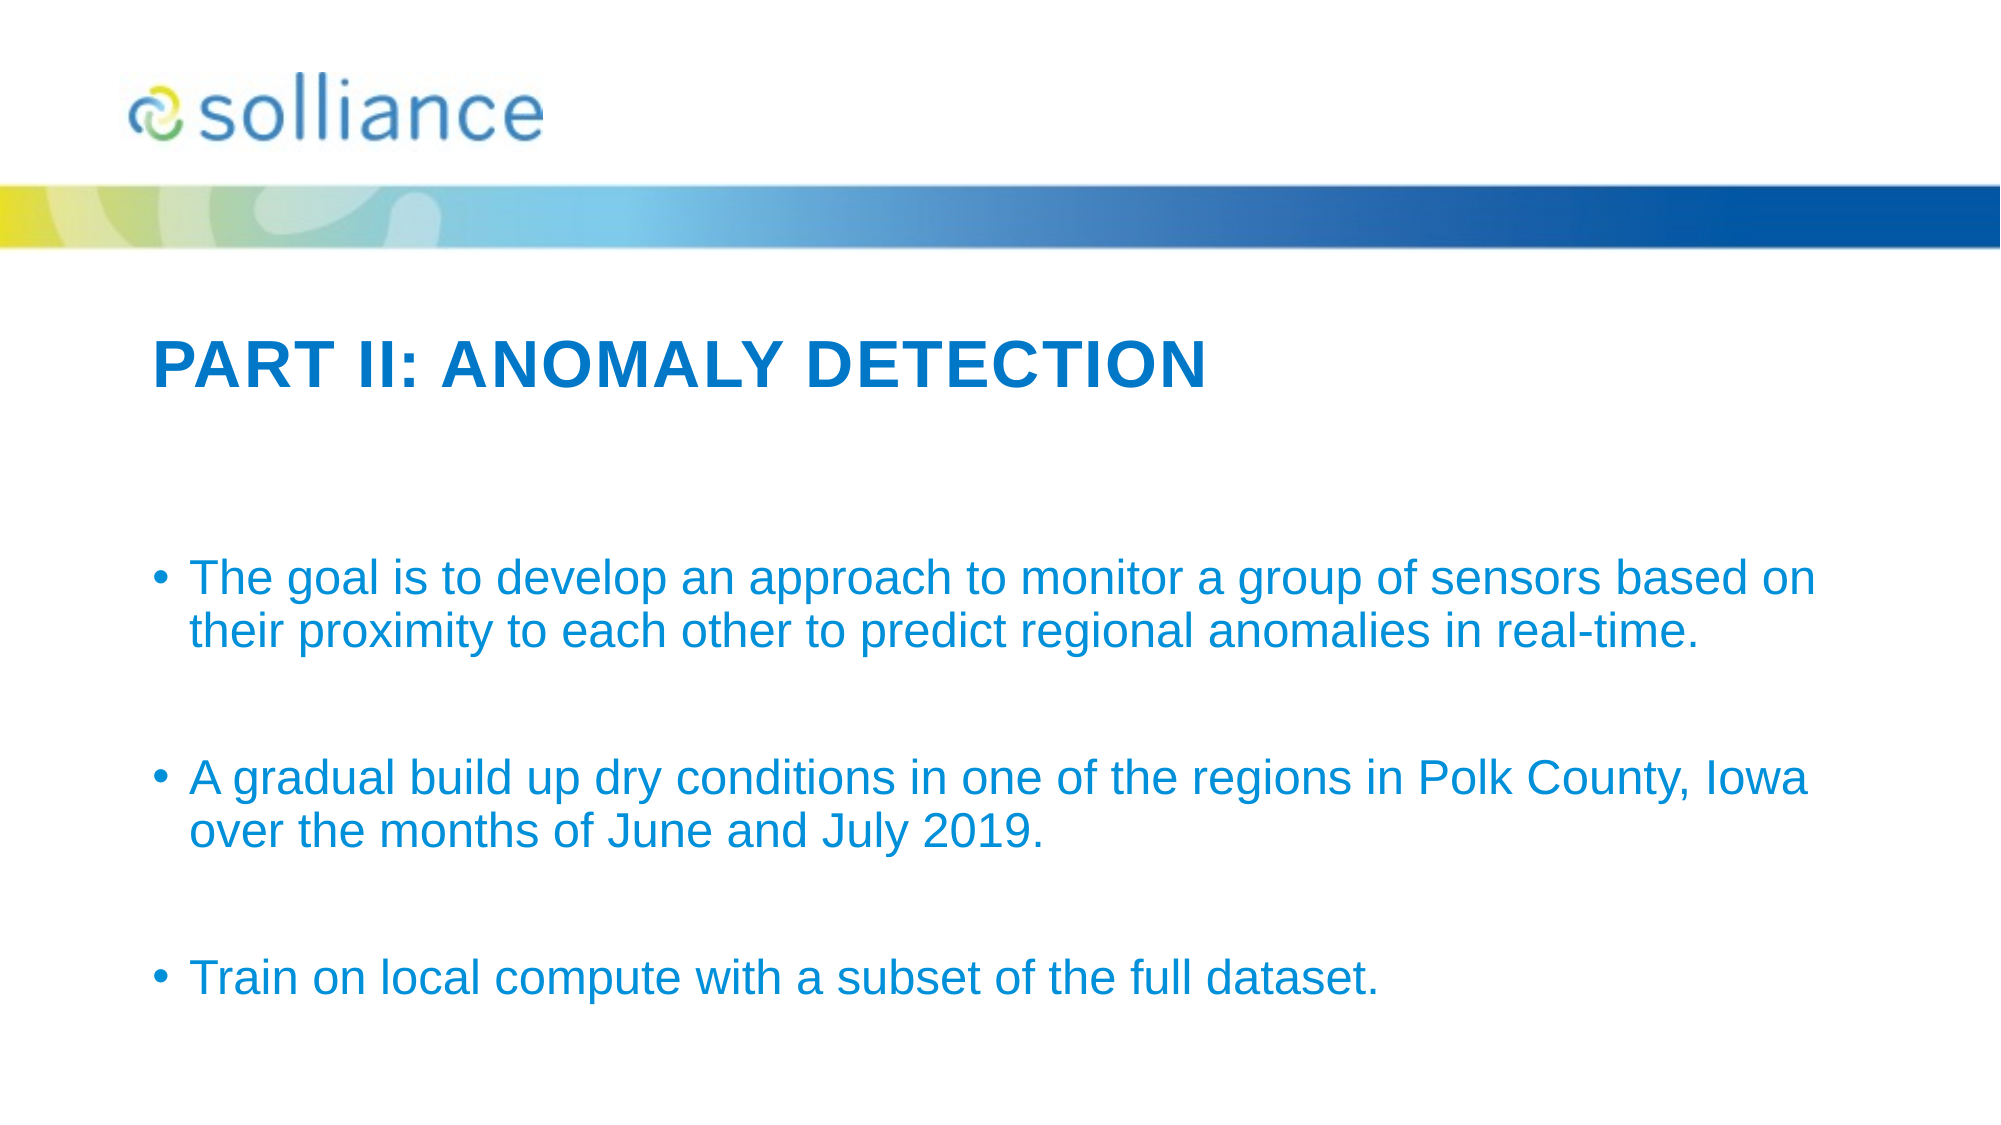

# Part ii: Anomaly detection
The goal is to develop an approach to monitor a group of sensors based on their proximity to each other to predict regional anomalies in real-time.

A gradual build up dry conditions in one of the regions in Polk County, Iowa over the months of June and July 2019.

Train on local compute with a subset of the full dataset.